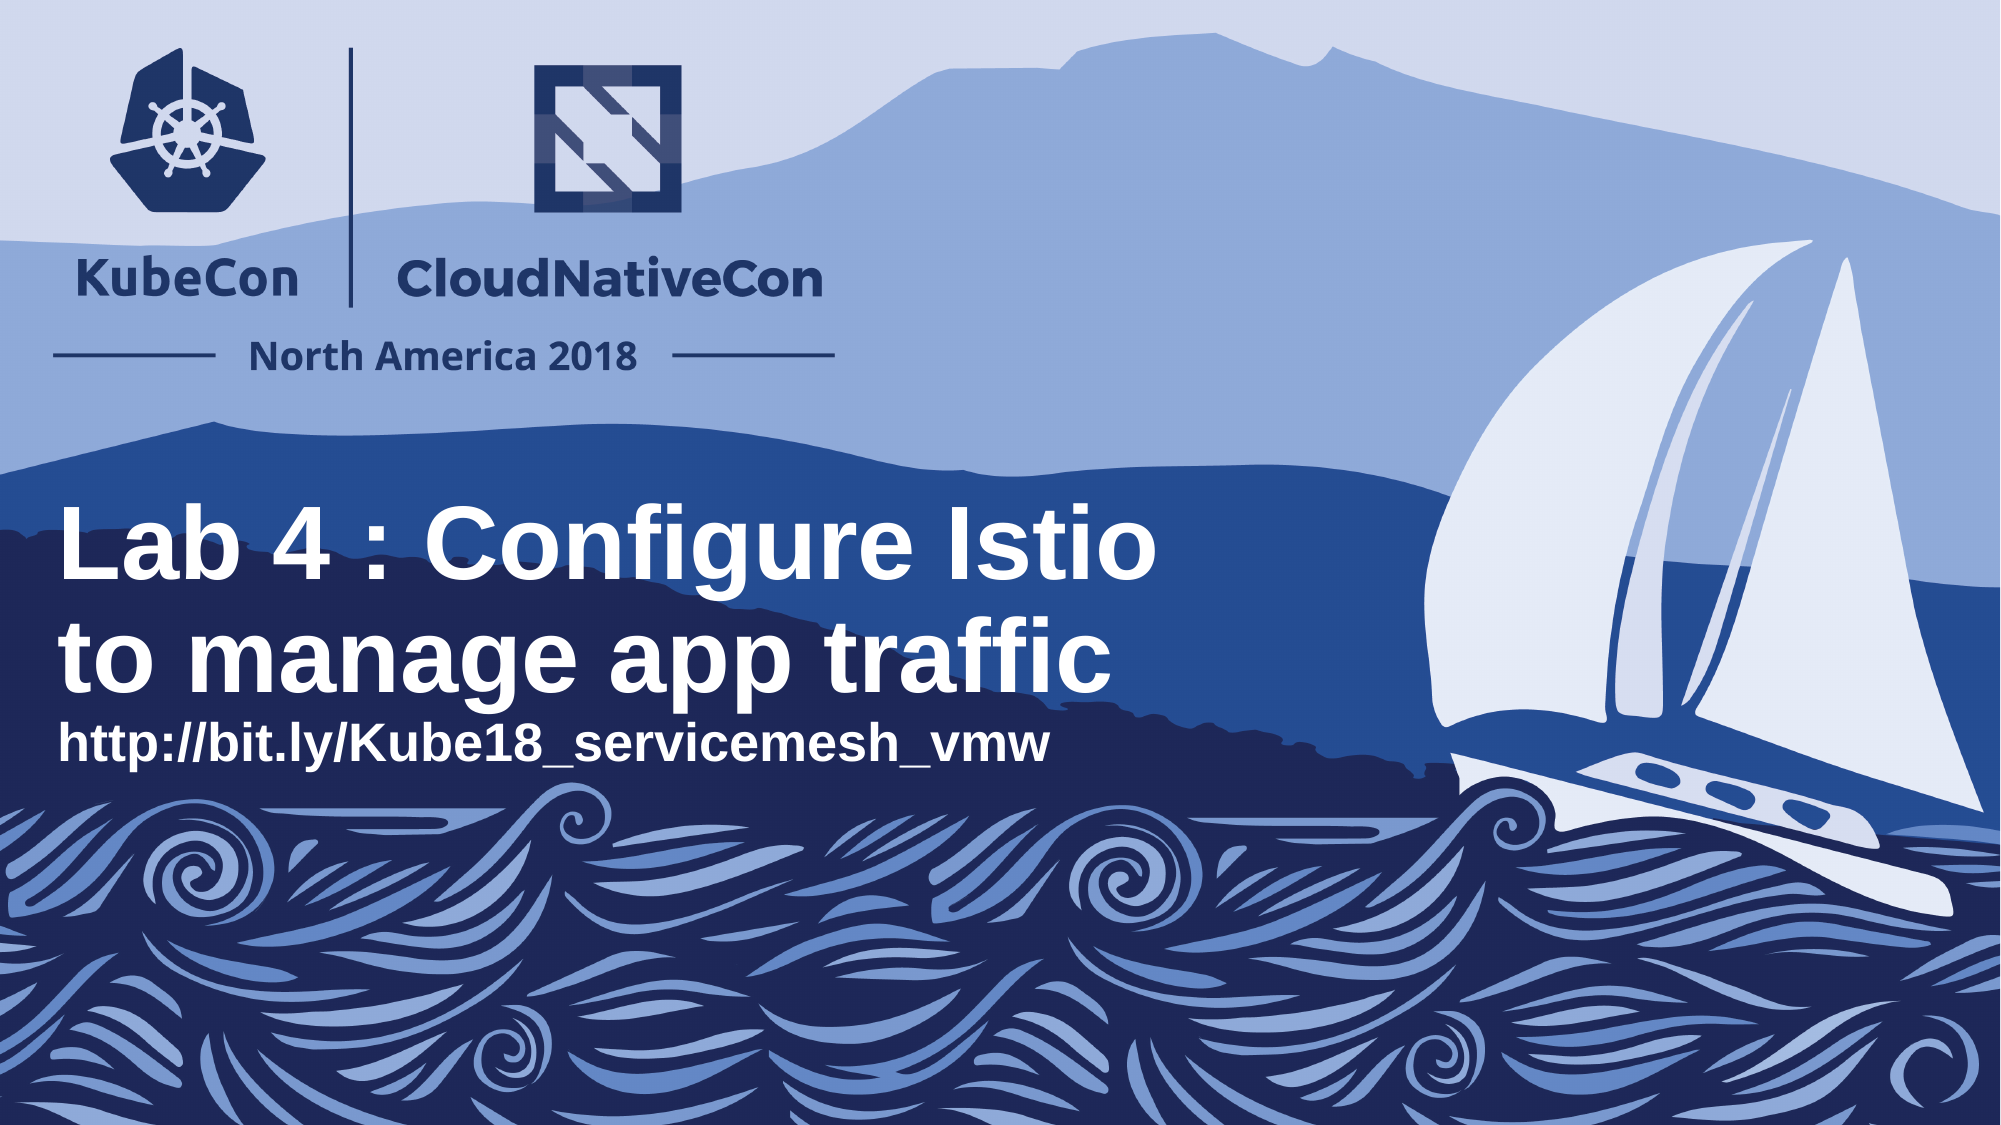

# Lab 4 : Configure Istio to manage app traffic http://bit.ly/Kube18_servicemesh_vmw